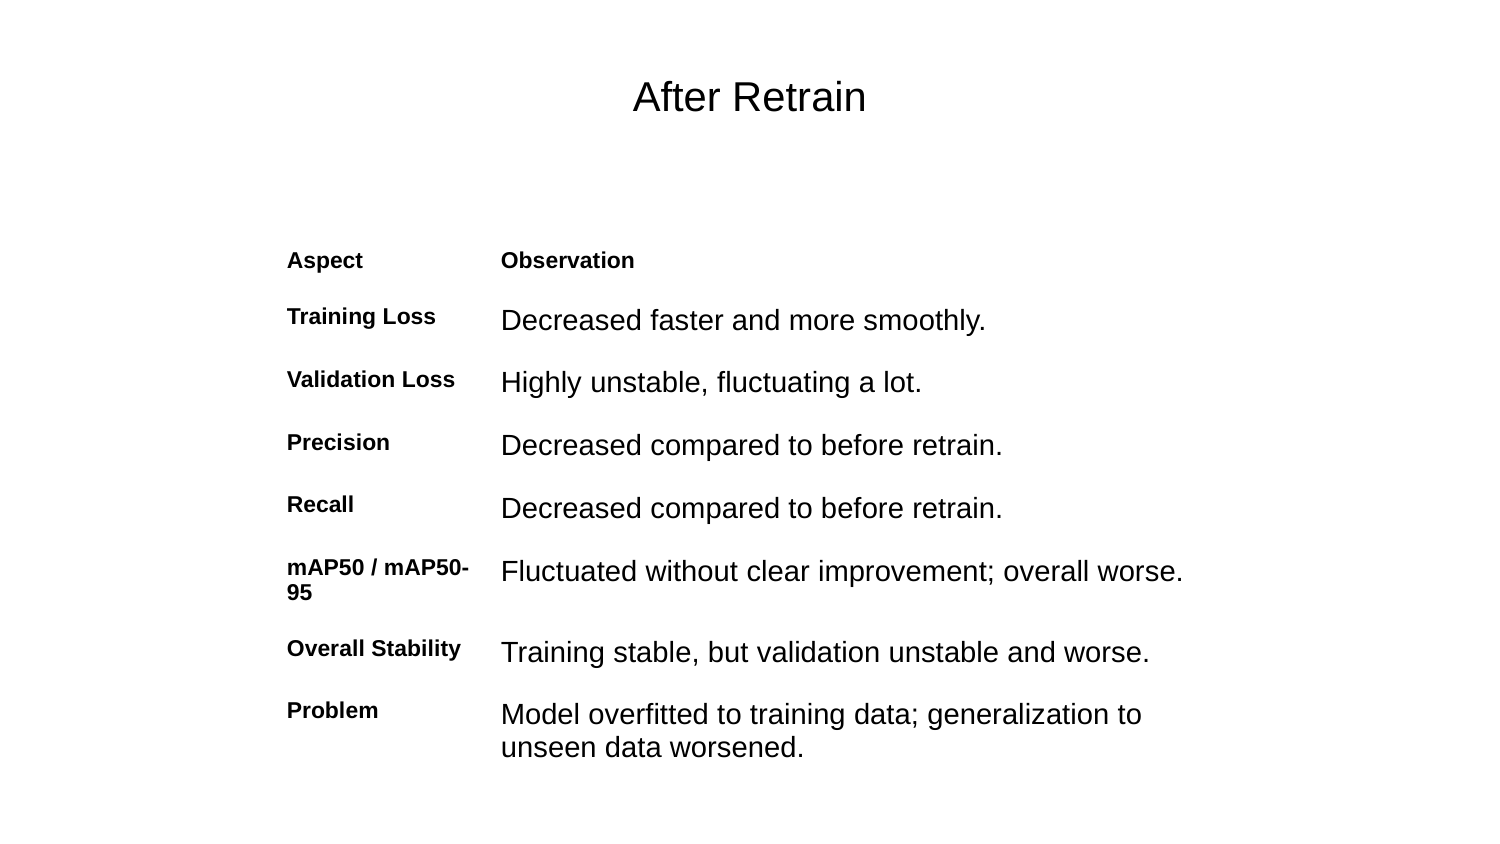

# After Retrain
| Aspect | Observation |
| --- | --- |
| Training Loss | Decreased faster and more smoothly. |
| Validation Loss | Highly unstable, fluctuating a lot. |
| Precision | Decreased compared to before retrain. |
| Recall | Decreased compared to before retrain. |
| mAP50 / mAP50-95 | Fluctuated without clear improvement; overall worse. |
| Overall Stability | Training stable, but validation unstable and worse. |
| Problem | Model overfitted to training data; generalization to unseen data worsened. |